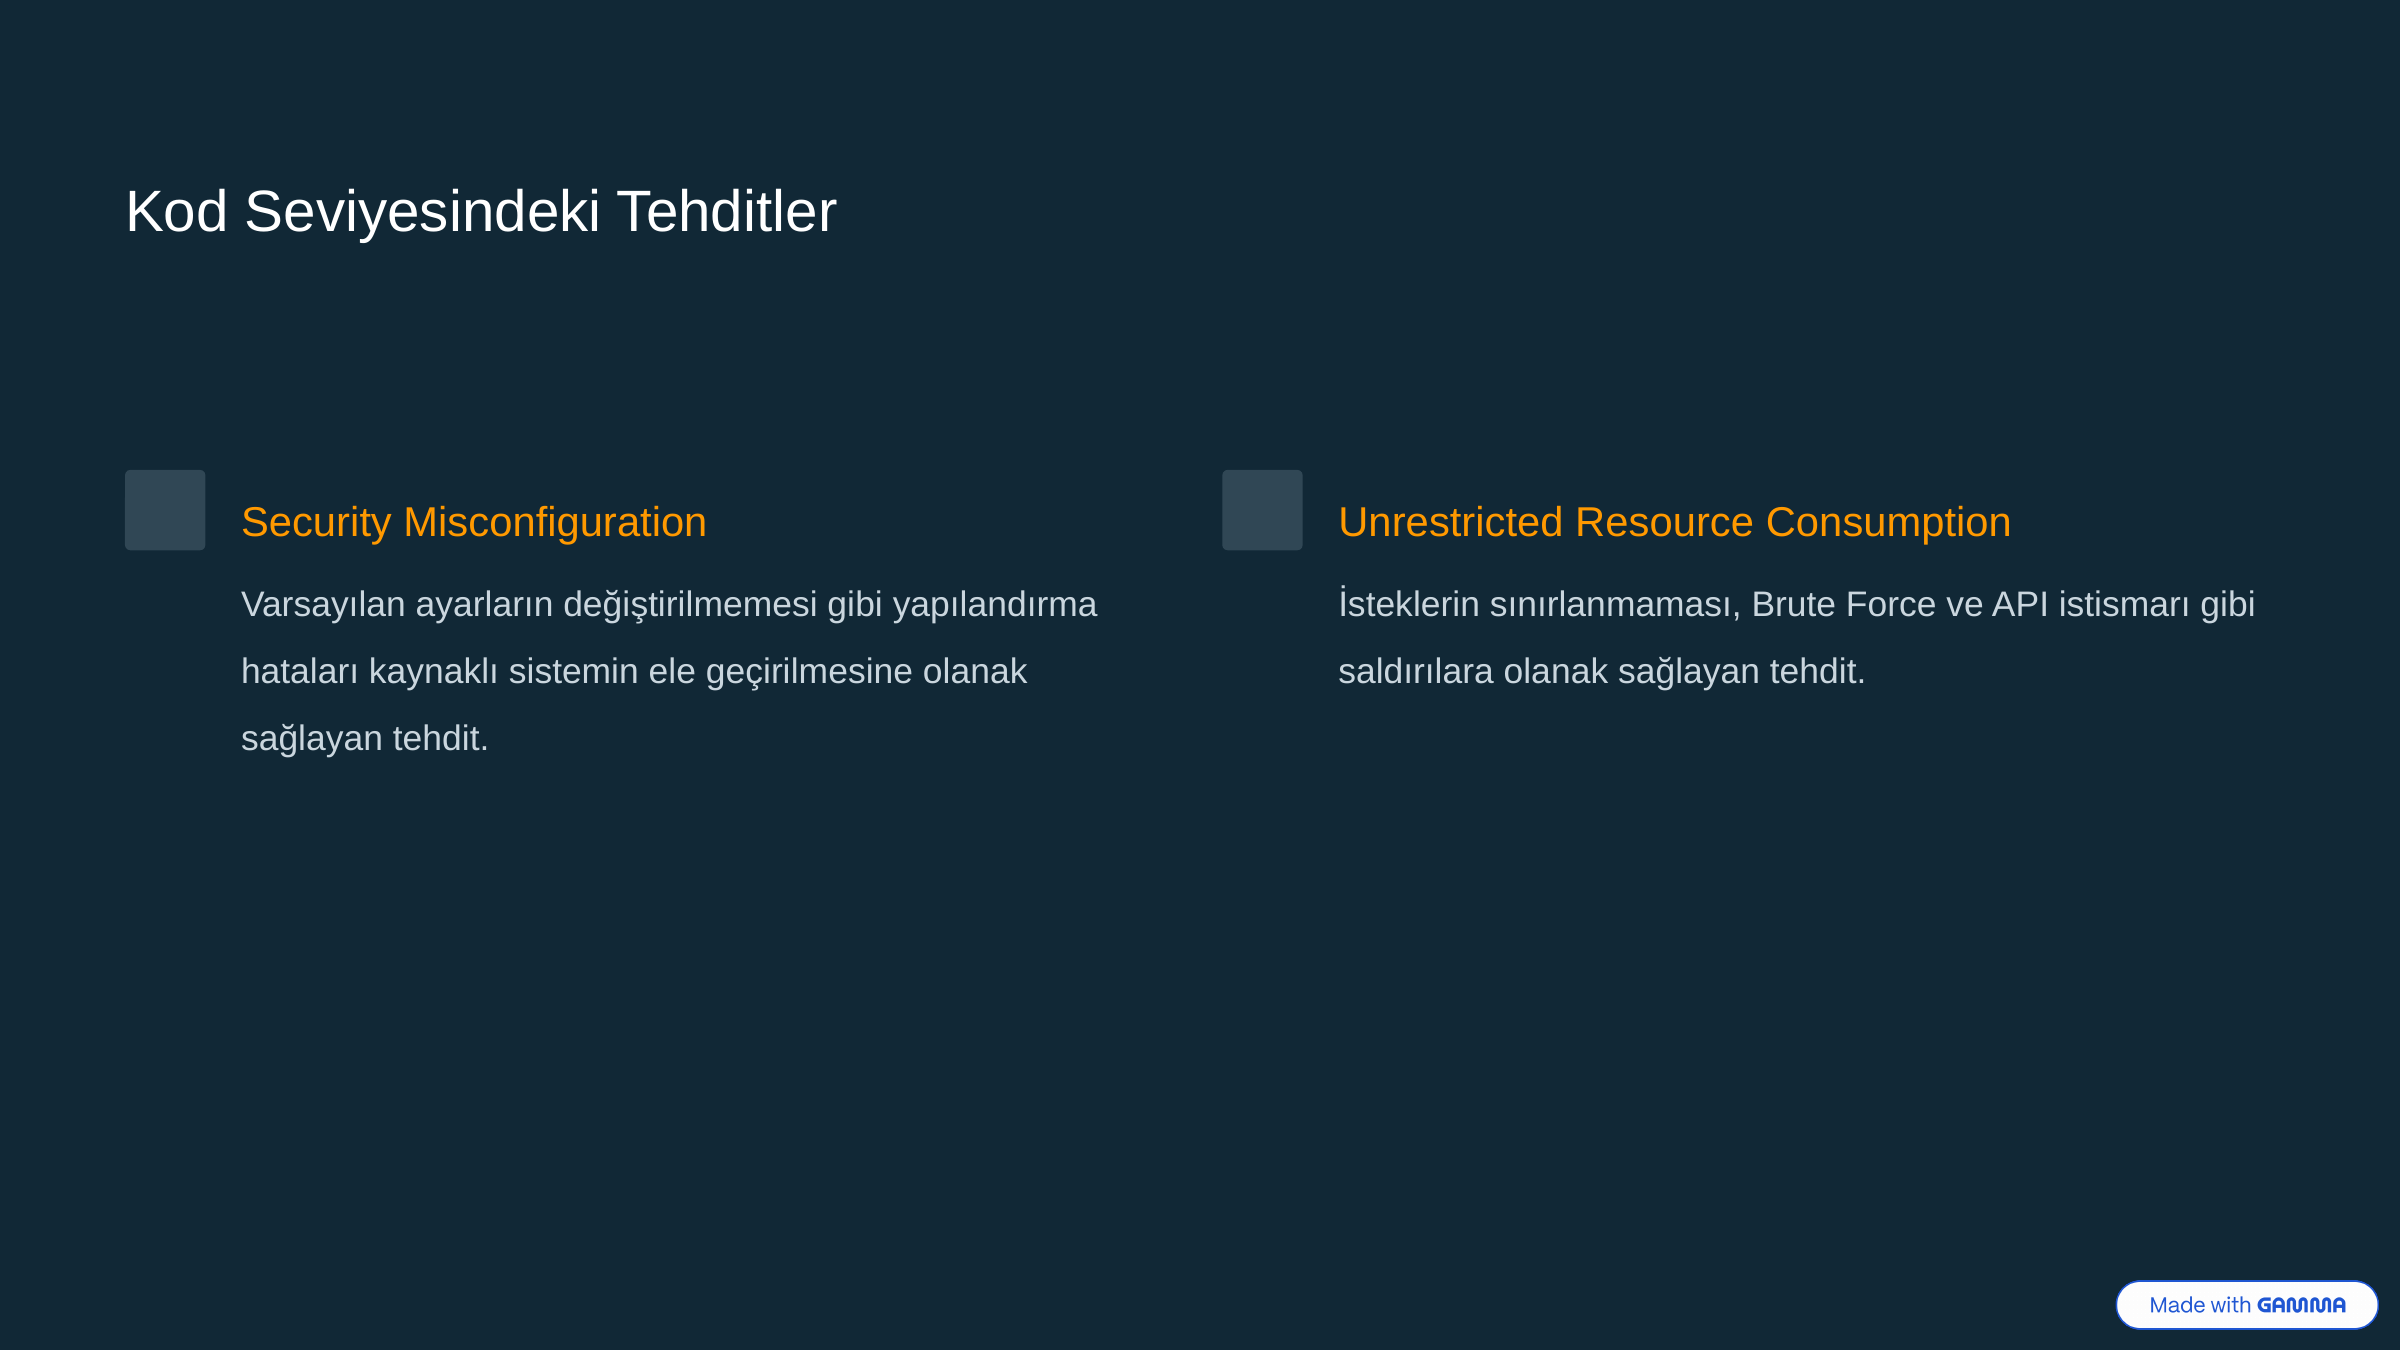

Kod Seviyesindeki Tehditler

Security Misconfiguration
Unrestricted Resource Consumption
Varsayılan ayarların değiştirilmemesi gibi yapılandırma hataları kaynaklı sistemin ele geçirilmesine olanak sağlayan tehdit.
İsteklerin sınırlanmaması, Brute Force ve API istismarı gibi saldırılara olanak sağlayan tehdit.